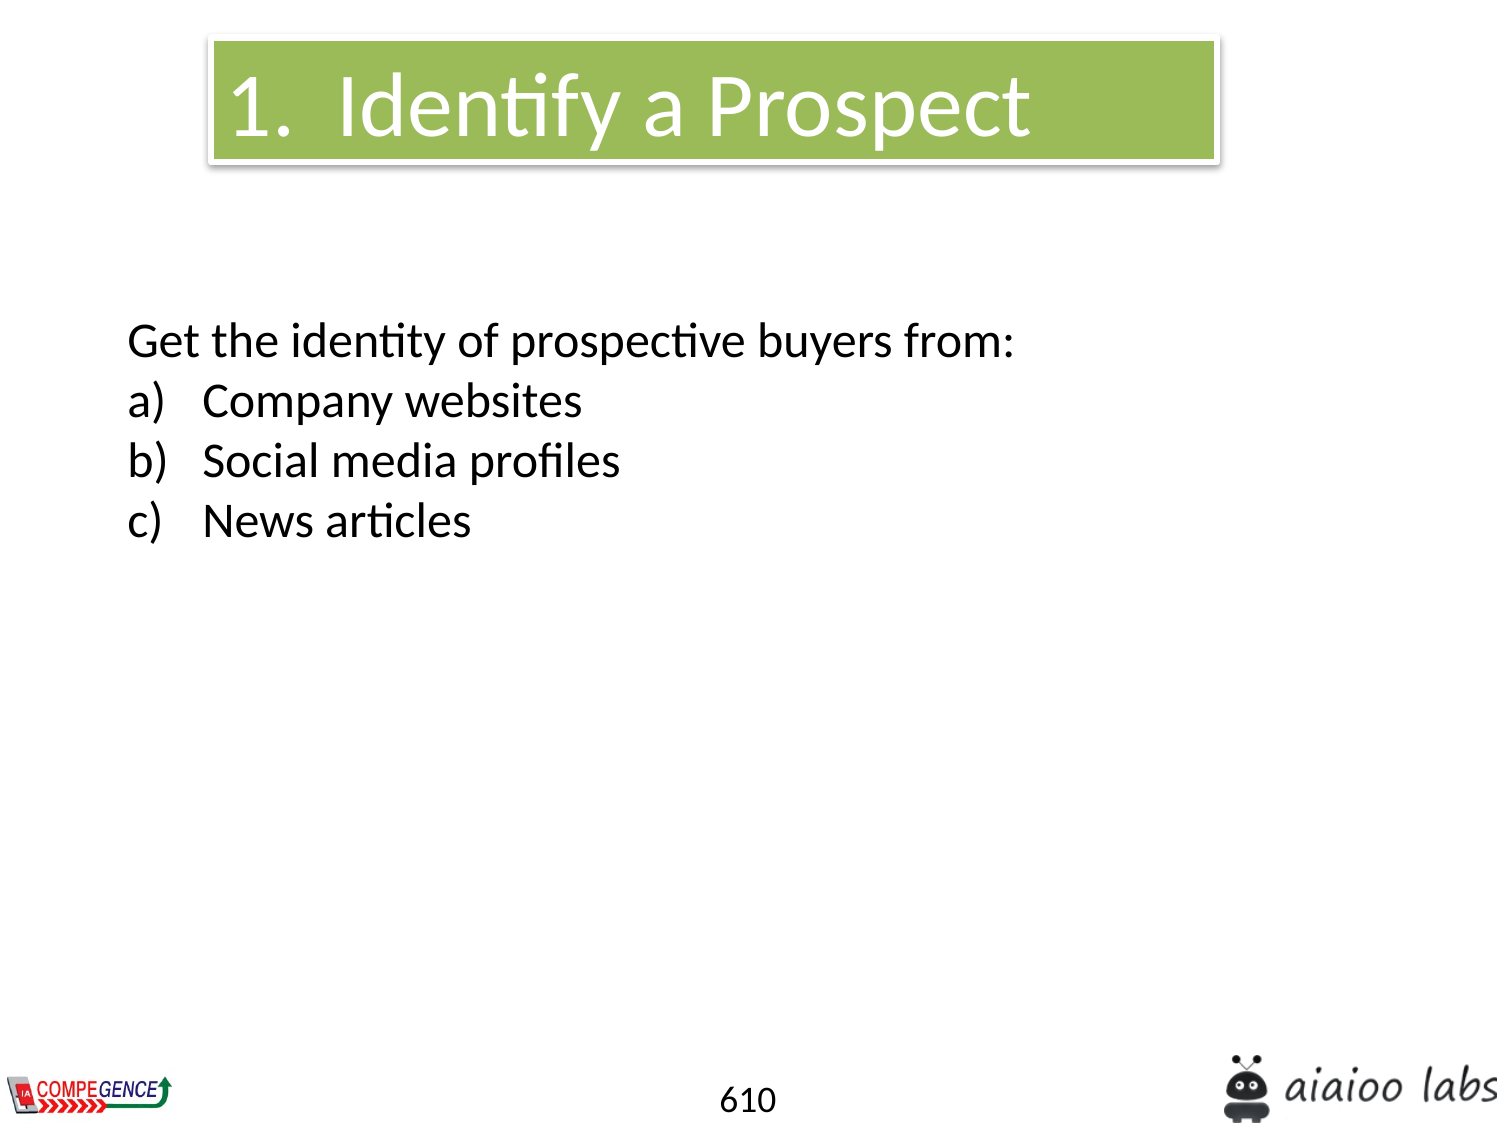

1.  Identify a Prospect
Get the identity of prospective buyers from:
Company websites
Social media profiles
News articles